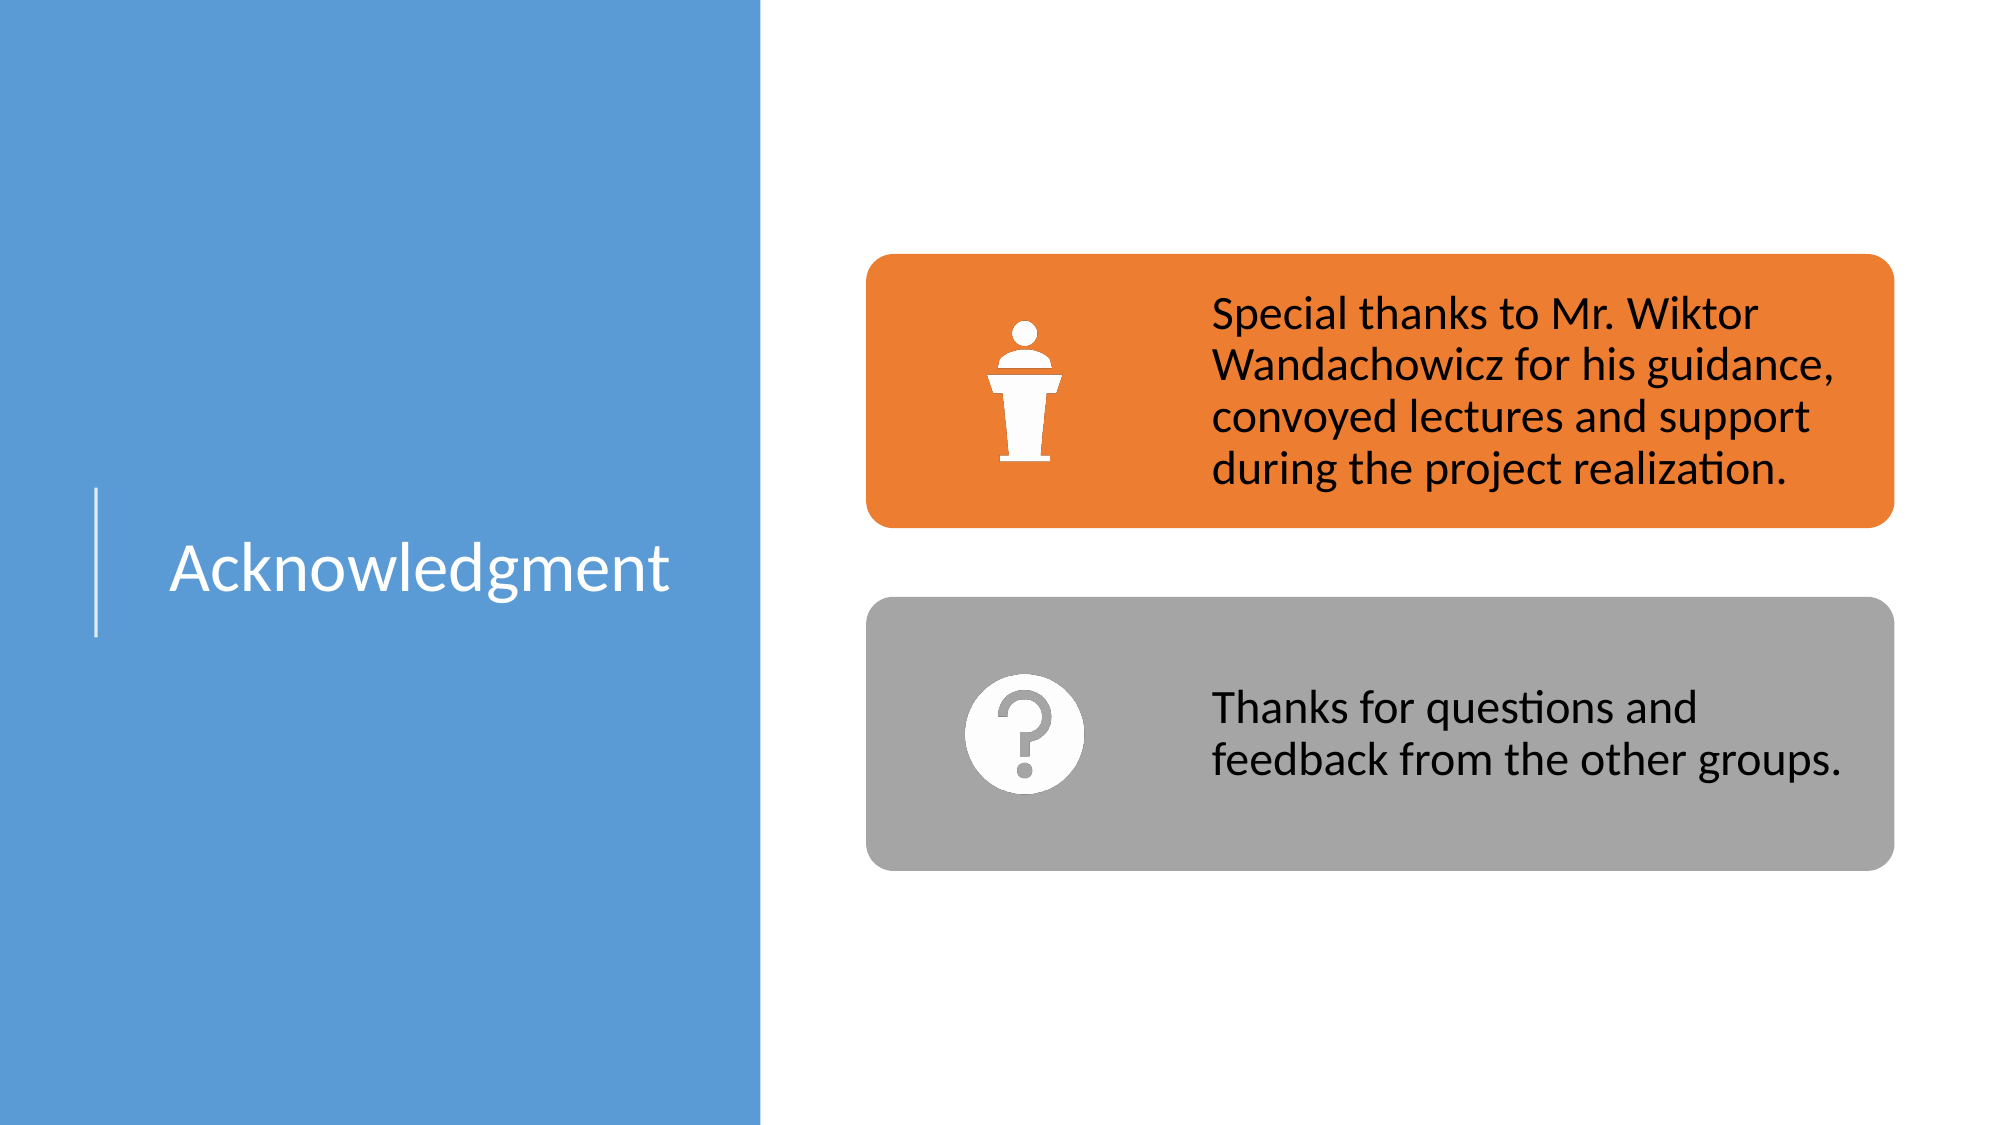

Special thanks to Mr. Wiktor Wandachowicz for his guidance, convoyed lectures and support during the project realization.
Thanks for questions and feedback from the other groups.
# Acknowledgment